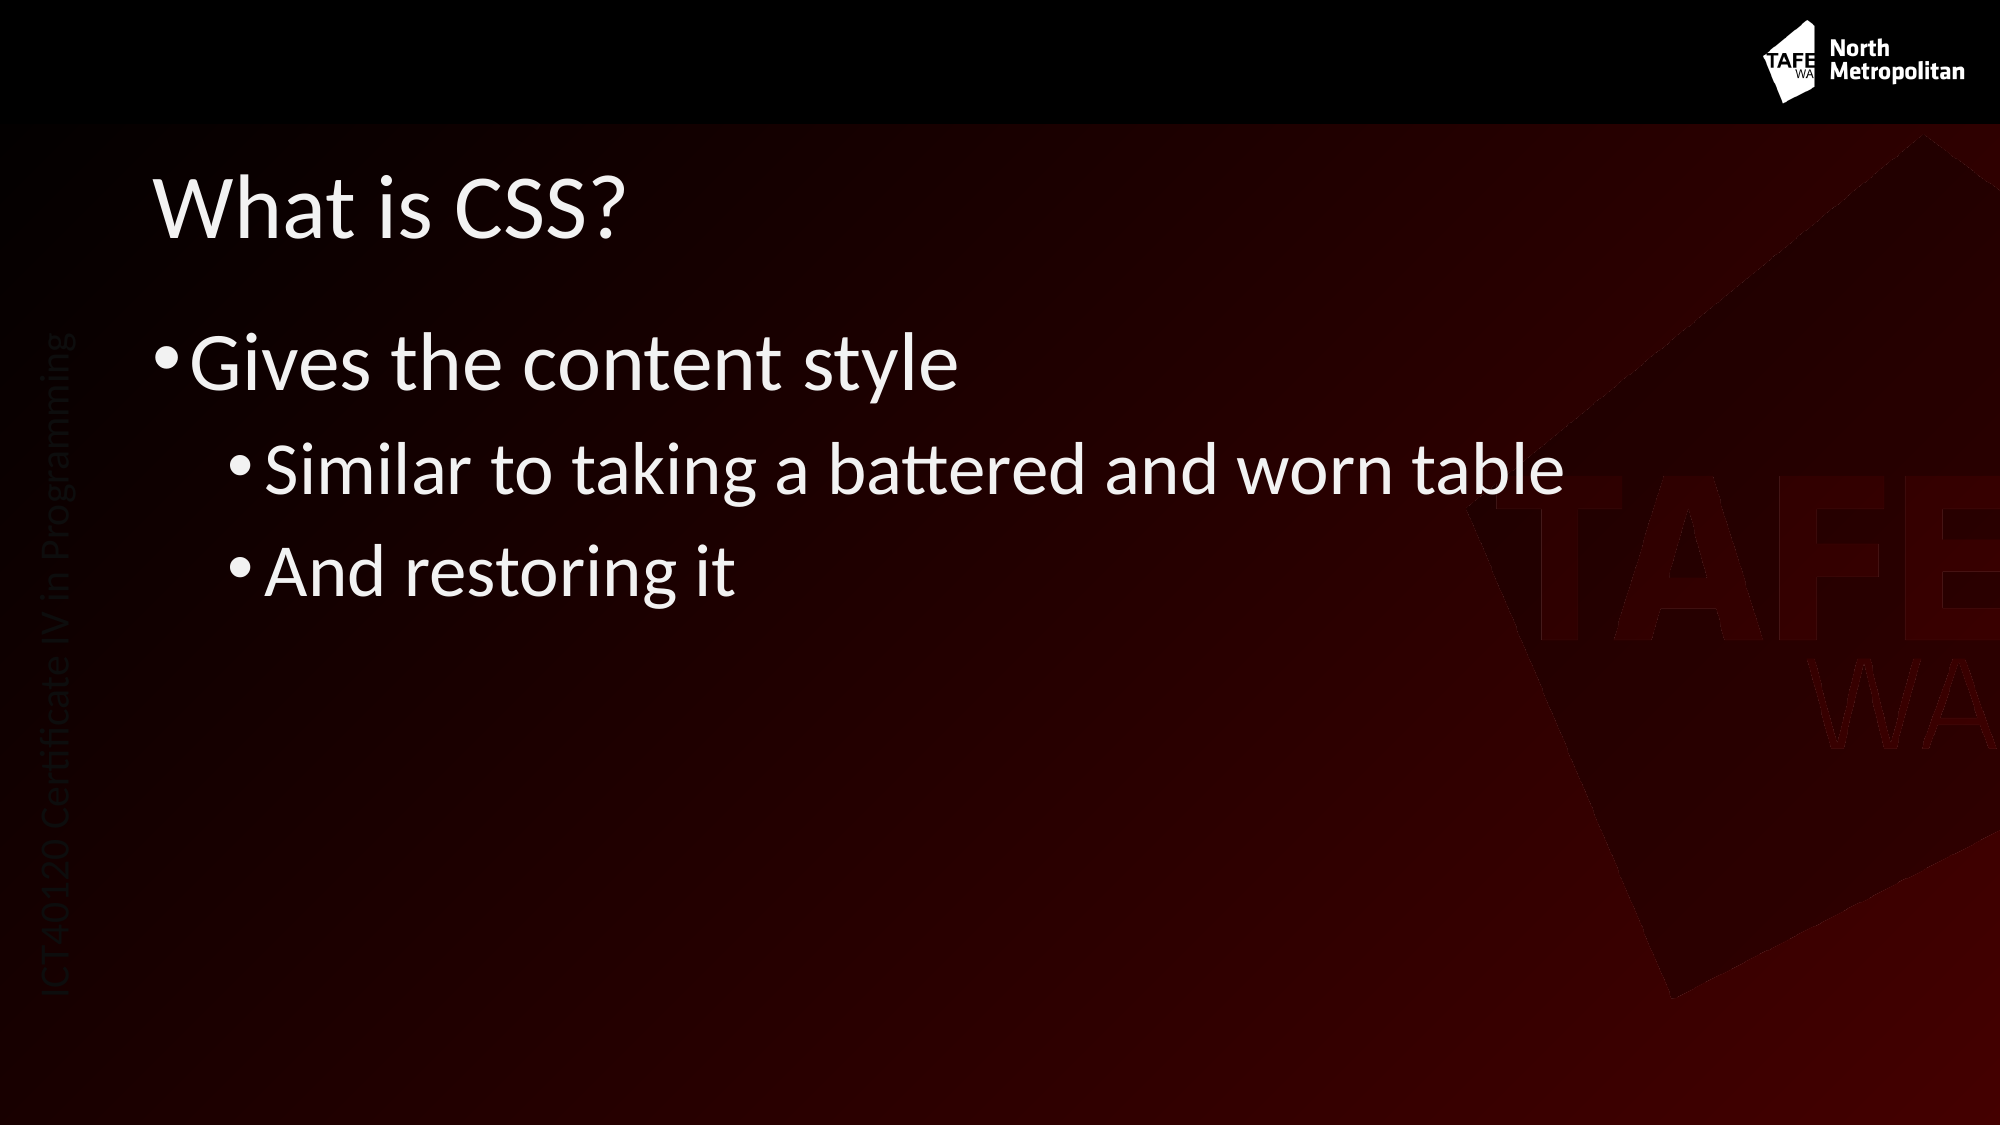

# What is CSS?
Gives the content style
Similar to taking a battered and worn table
And restoring it